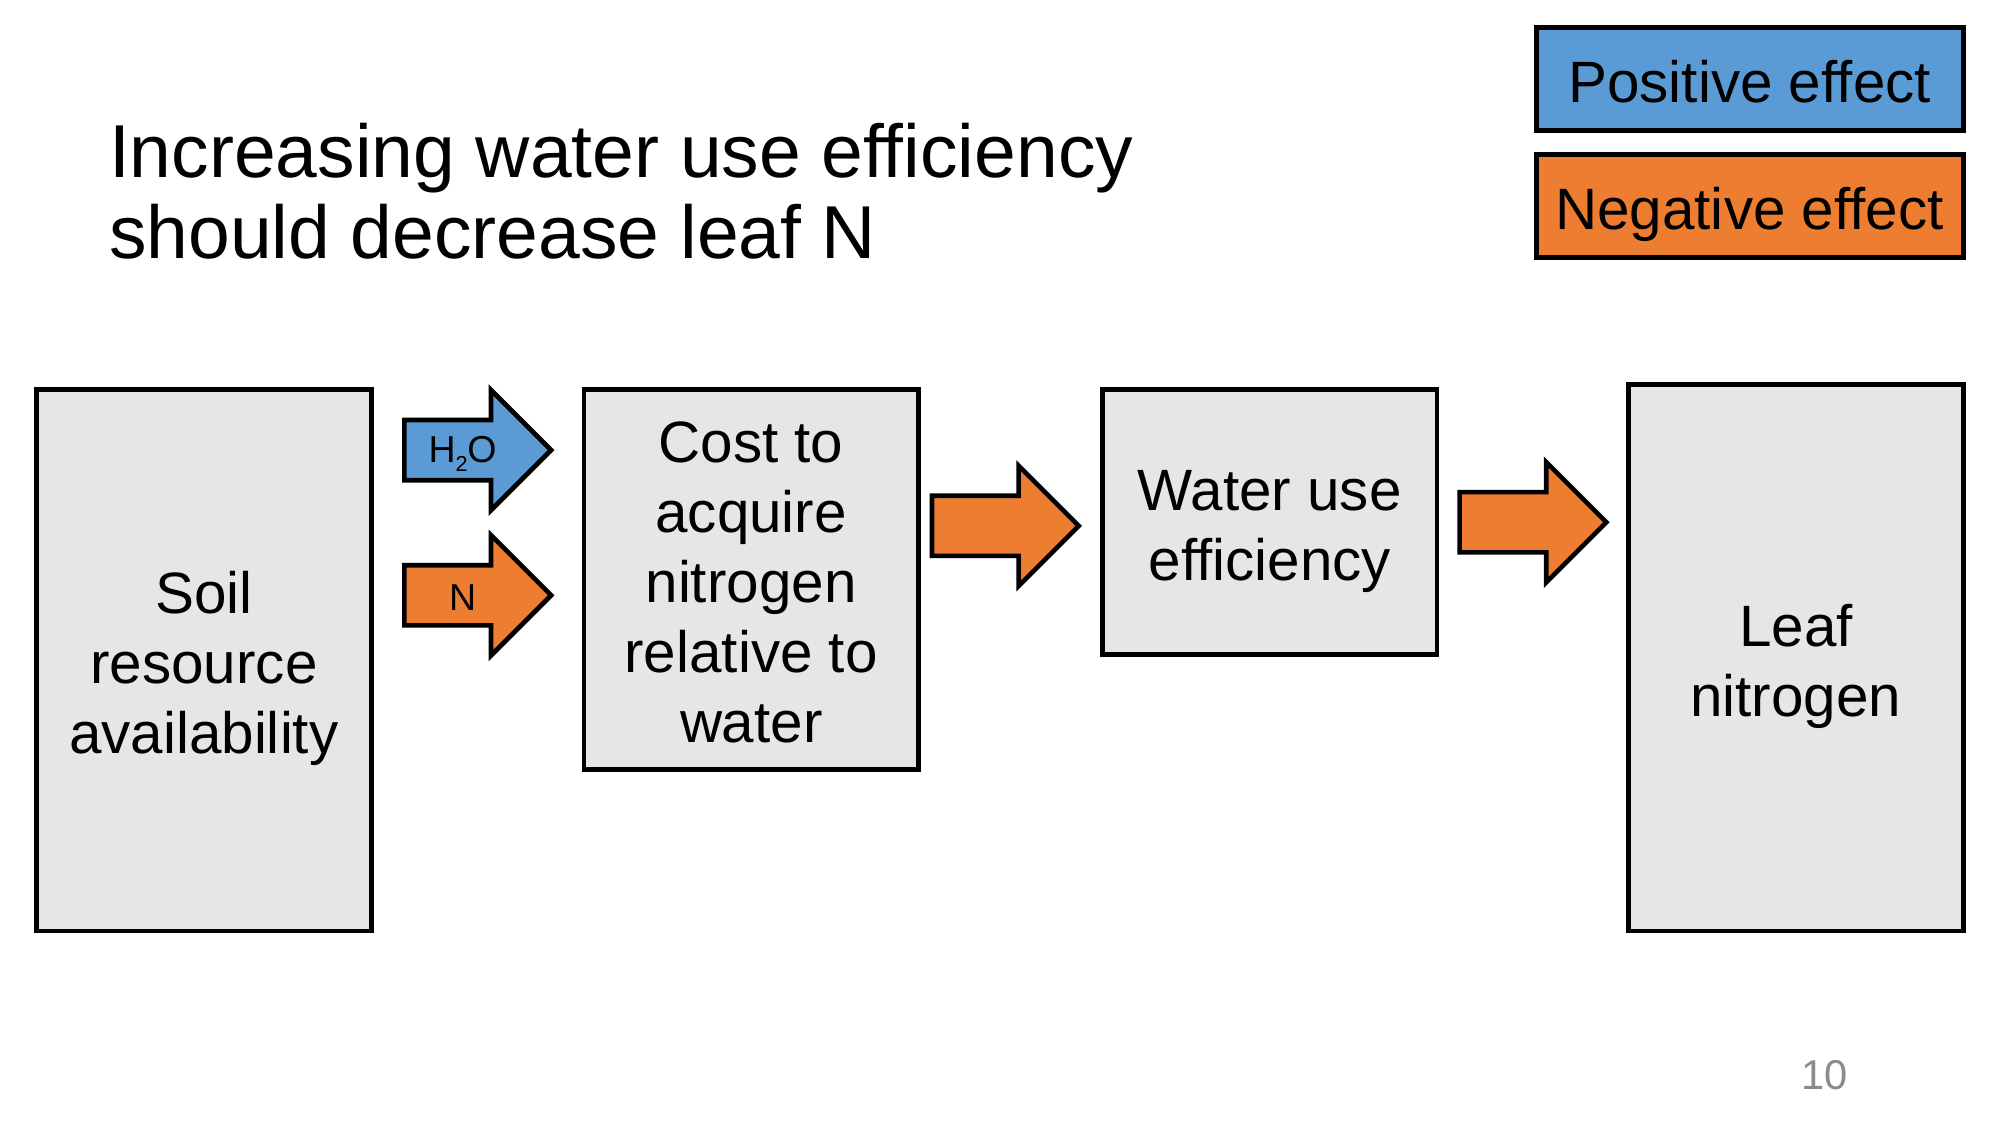

Positive effect
Increasing water use efficiency should decrease leaf N
Negative effect
Leaf nitrogen
Soil resource availability
Cost to acquire nitrogen relative to water
Water use efficiency
H2O

N
10